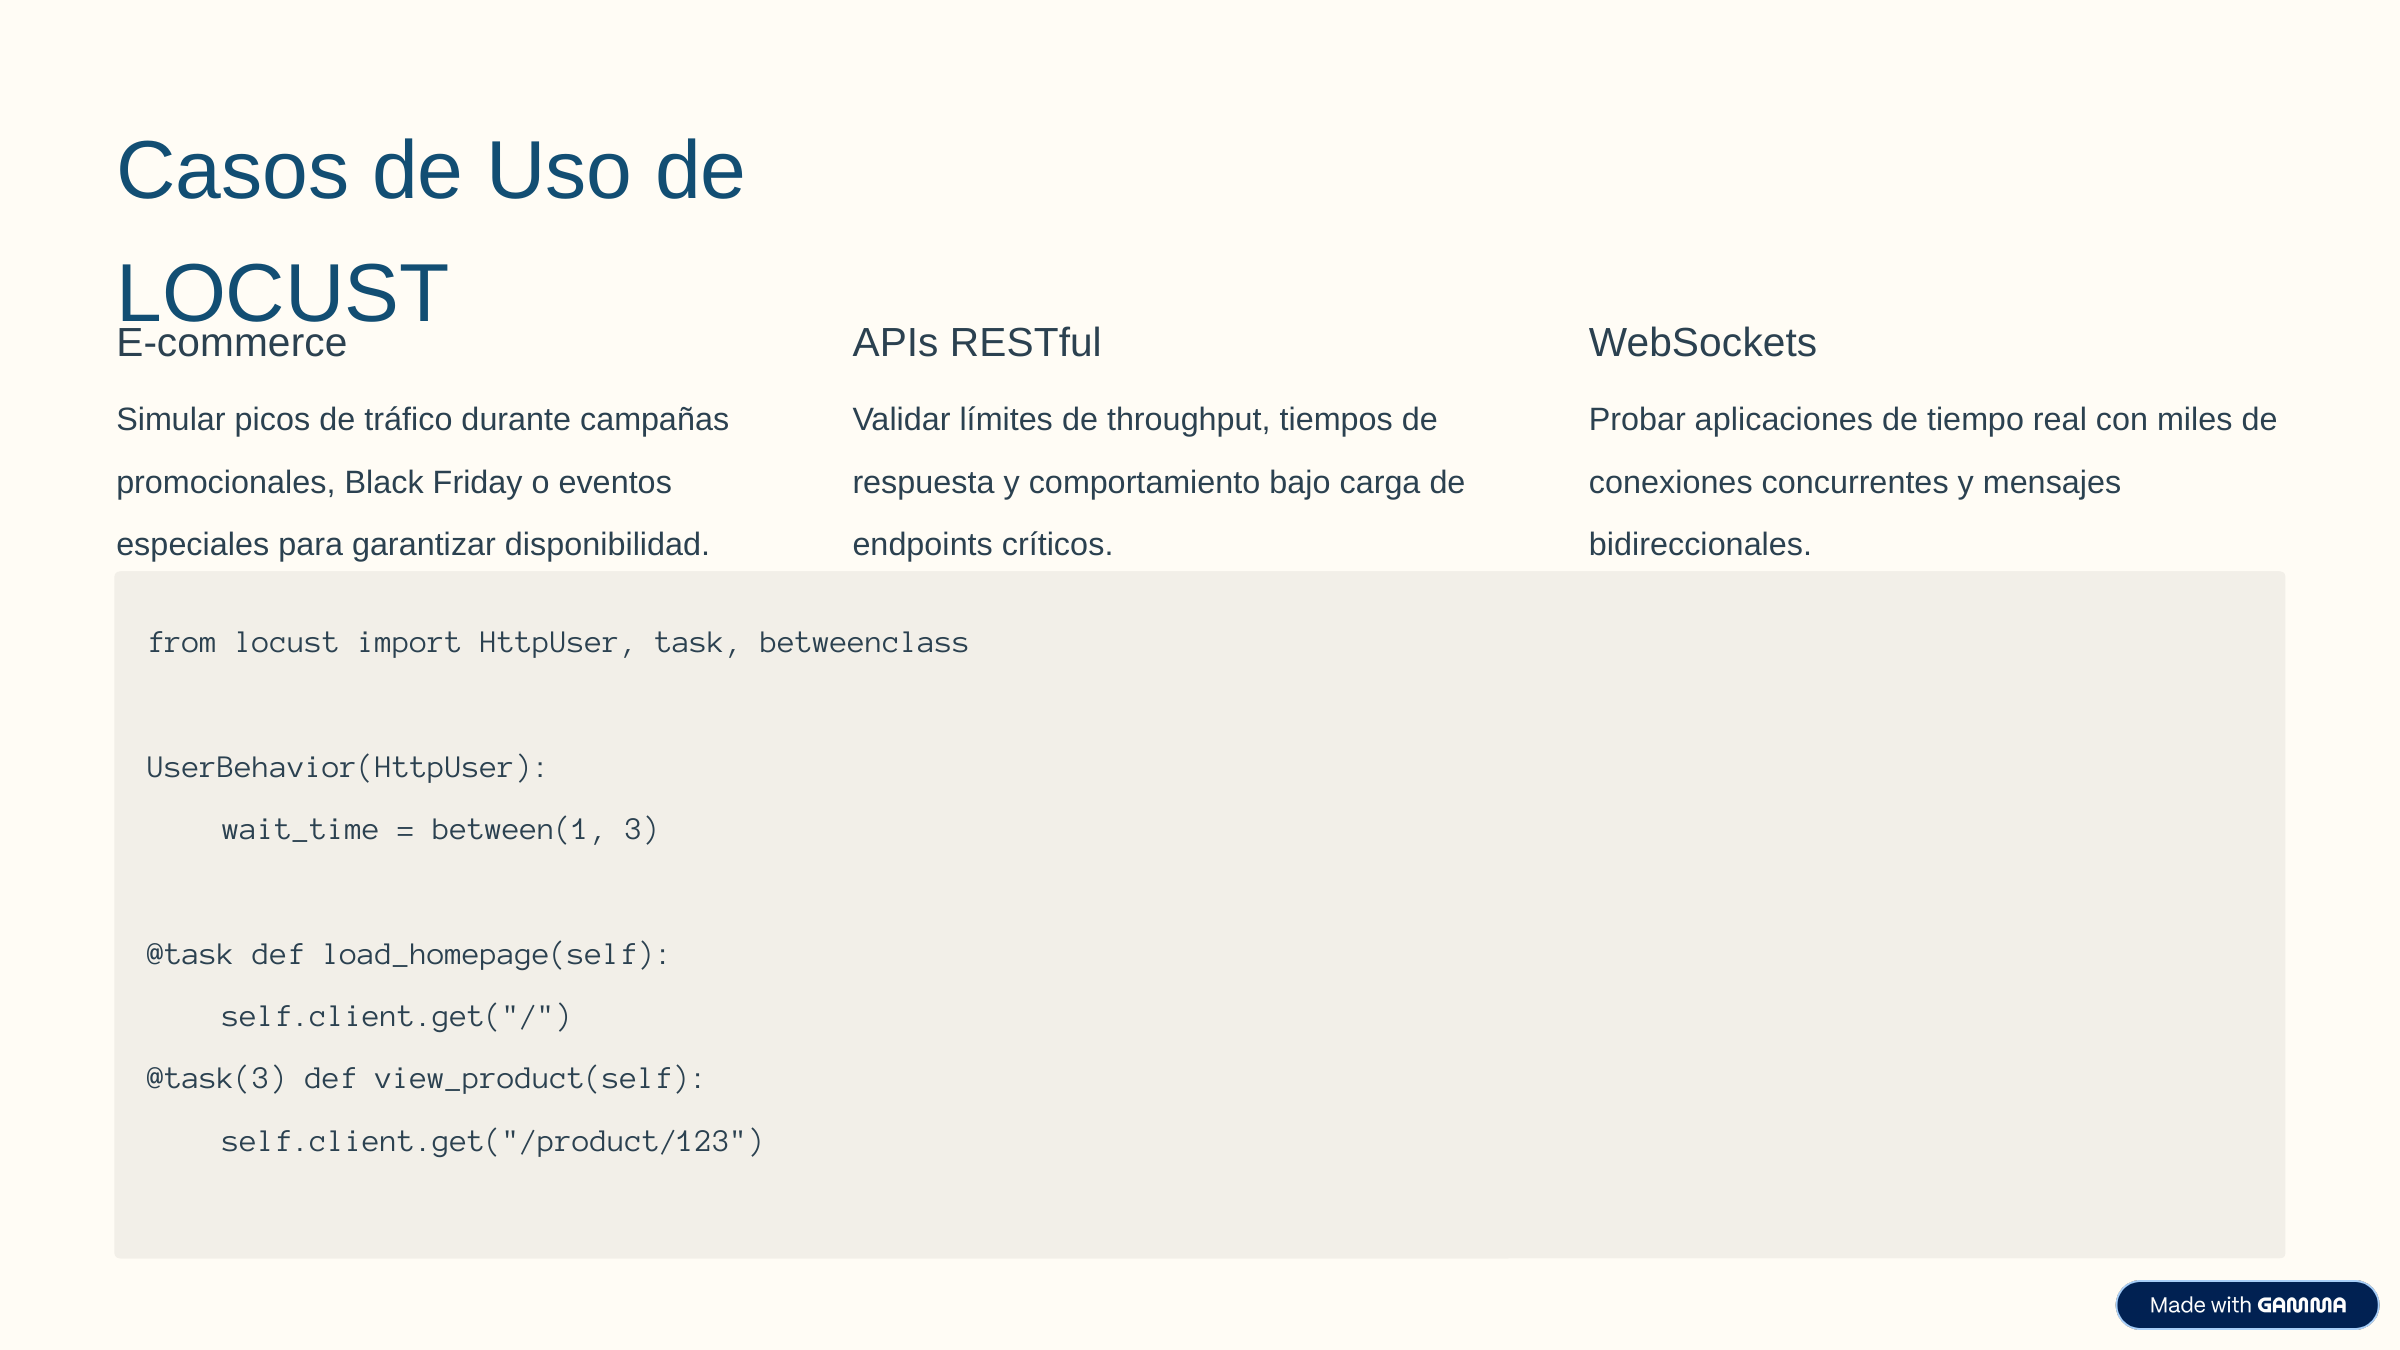

Casos de Uso de LOCUST
E-commerce
APIs RESTful
WebSockets
Simular picos de tráfico durante campañas promocionales, Black Friday o eventos especiales para garantizar disponibilidad.
Validar límites de throughput, tiempos de respuesta y comportamiento bajo carga de endpoints críticos.
Probar aplicaciones de tiempo real con miles de conexiones concurrentes y mensajes bidireccionales.

from locust import HttpUser, task, betweenclass

UserBehavior(HttpUser):
wait_time = between(1, 3)

@task def load_homepage(self):
self.client.get("/")
@task(3) def view_product(self):
self.client.get("/product/123")